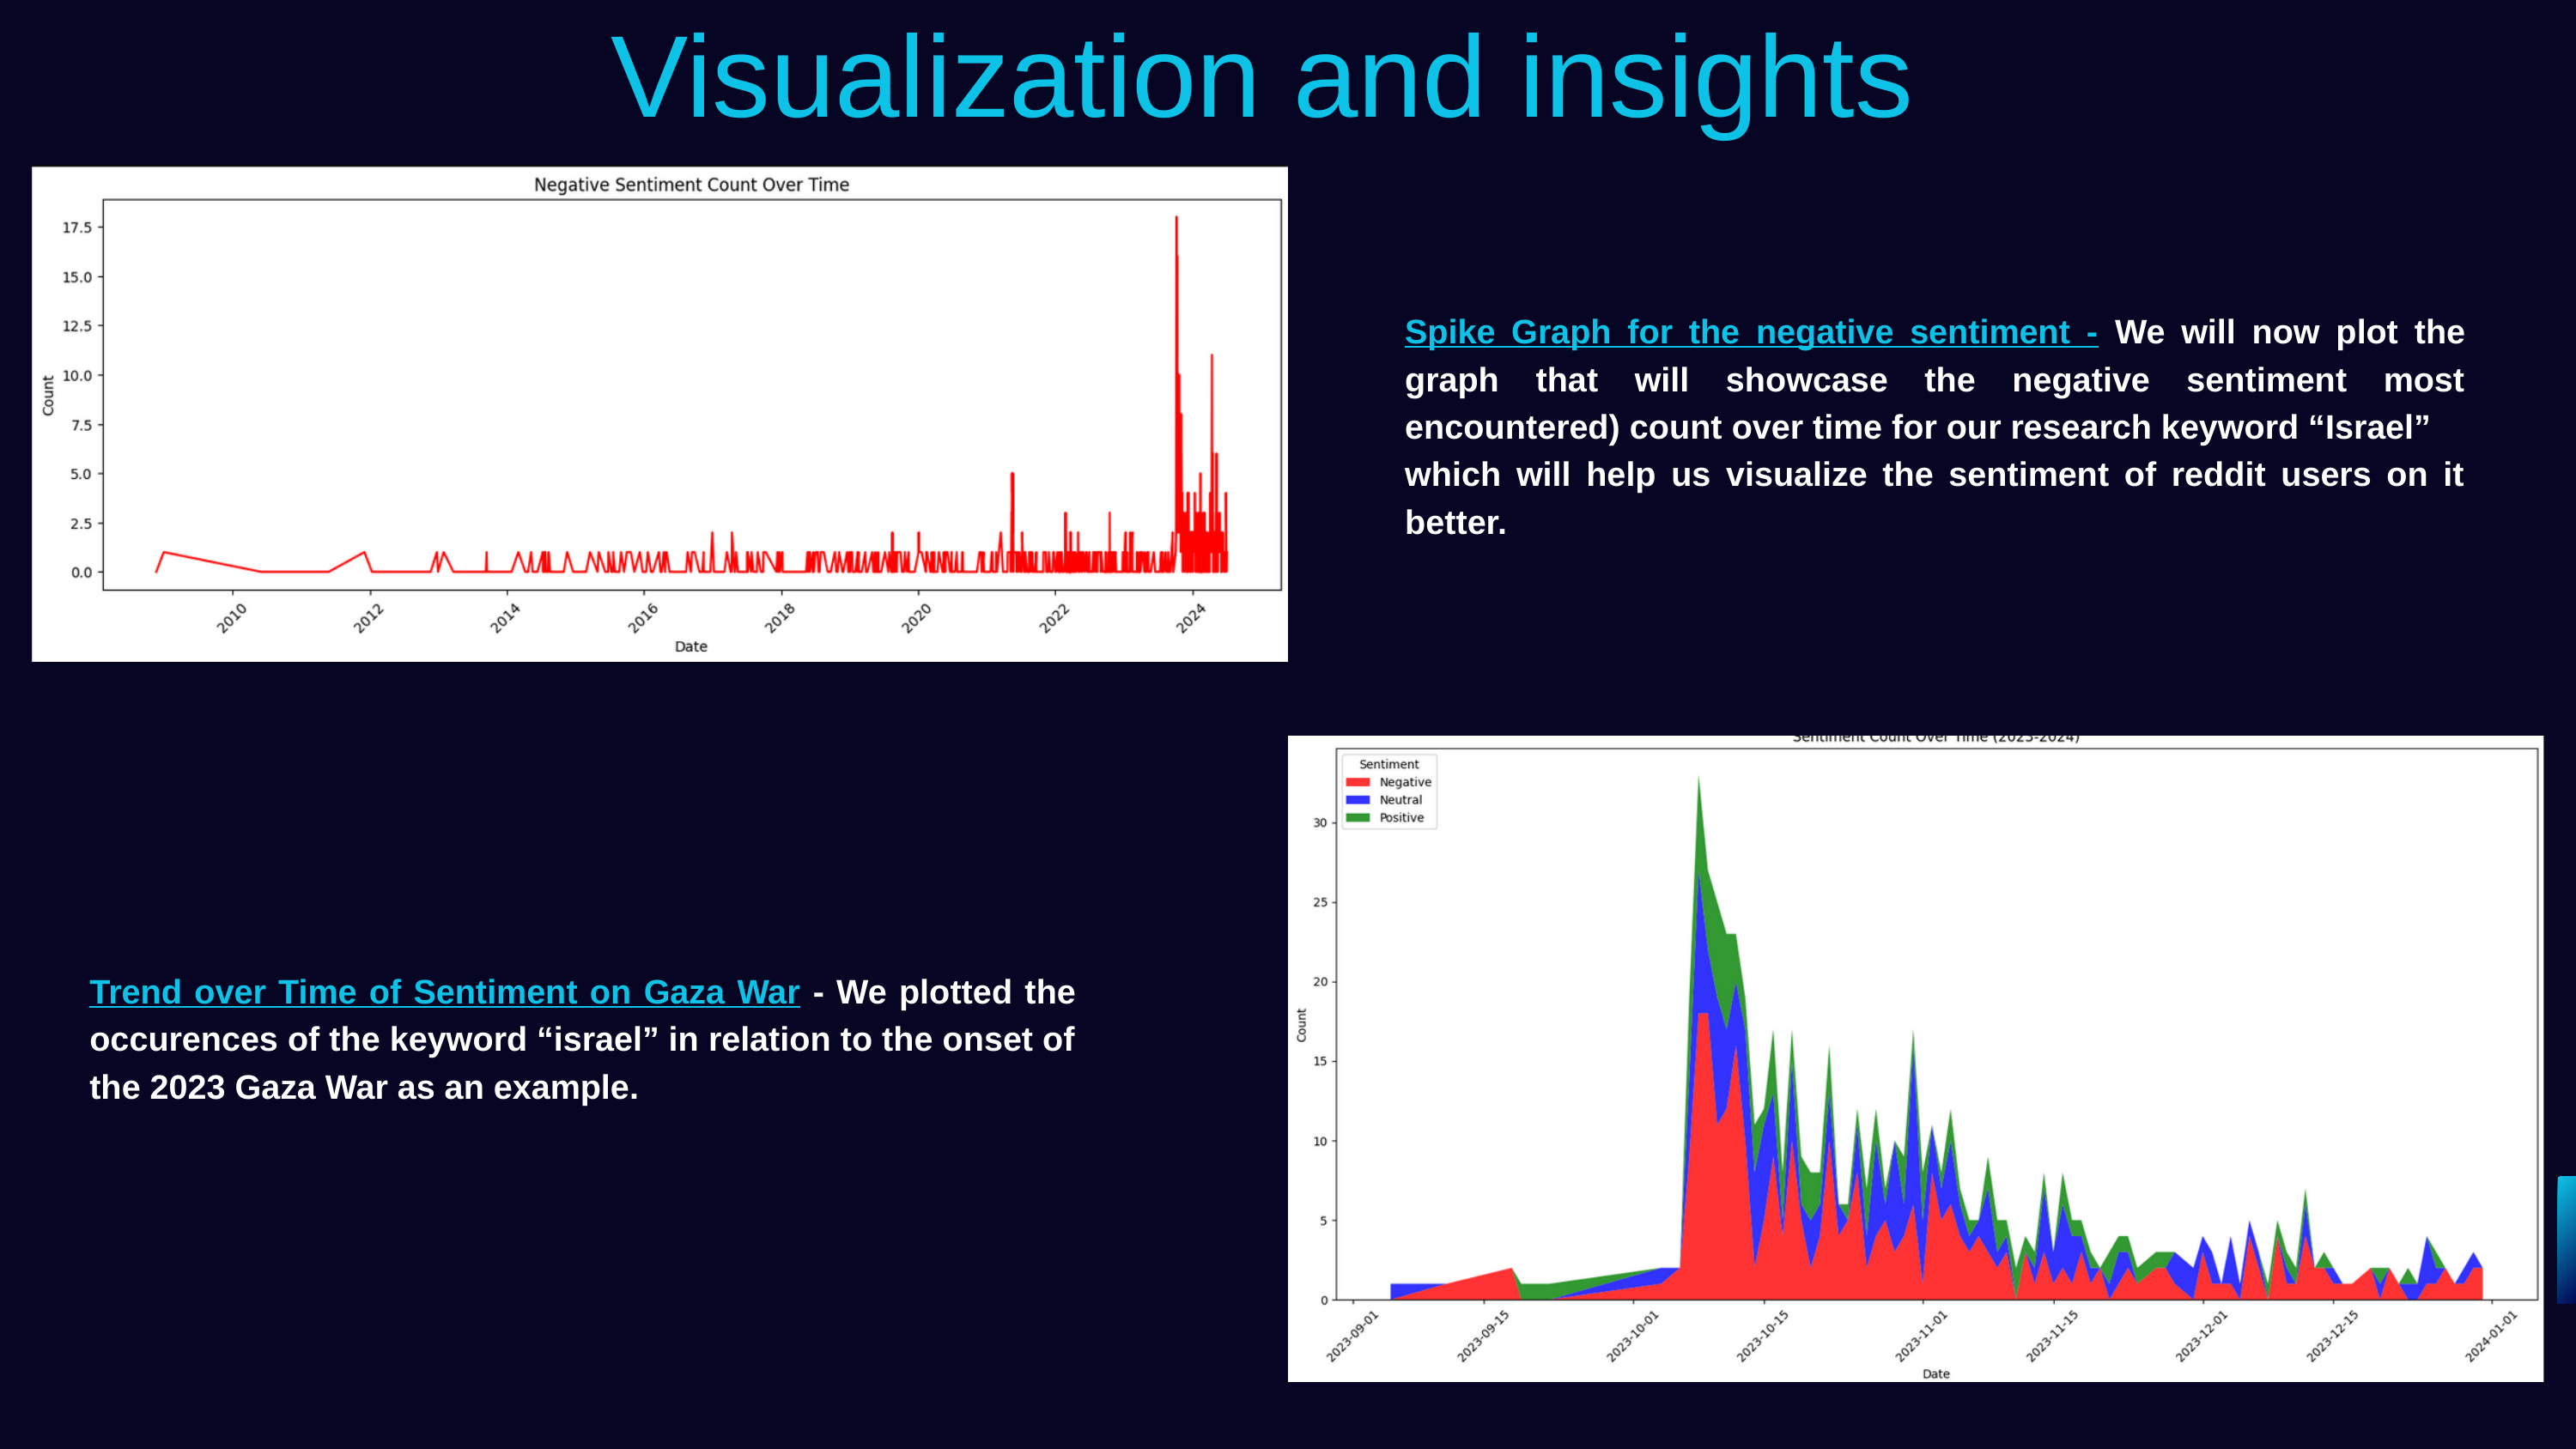

Visualization and insights

Spike Graph for the negative sentiment - We will now plot the graph that will showcase the negative sentiment most encountered) count over time for our research keyword “Israel”
which will help us visualize the sentiment of reddit users on it better.

Trend over Time of Sentiment on Gaza War - We plotted the occurences of the keyword “israel” in relation to the onset of the 2023 Gaza War as an example.